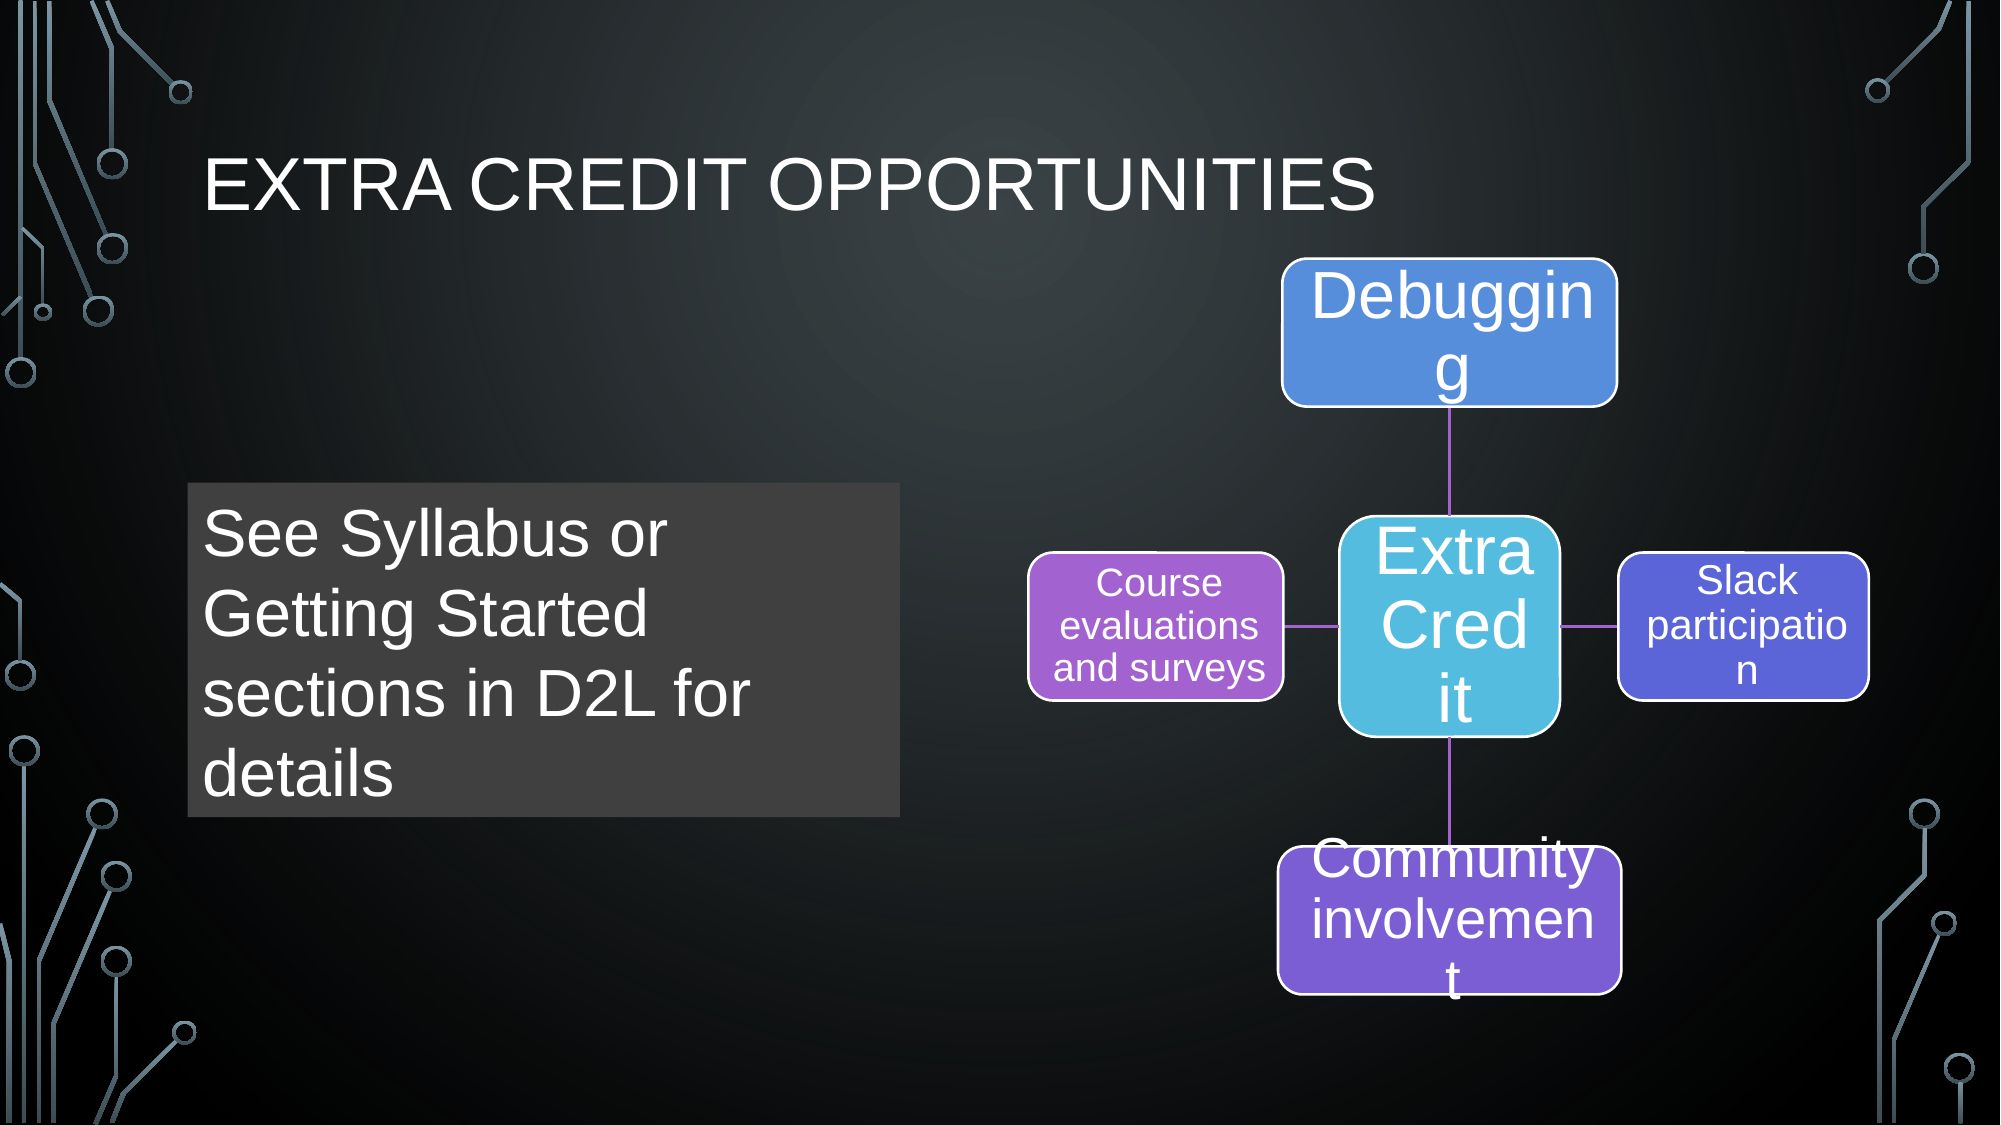

# Extra Credit Opportunities
Extra Credit
Debugging
Slack participation
Community involvement
Course evaluations and surveys
See Syllabus or Getting Started sections in D2L for details